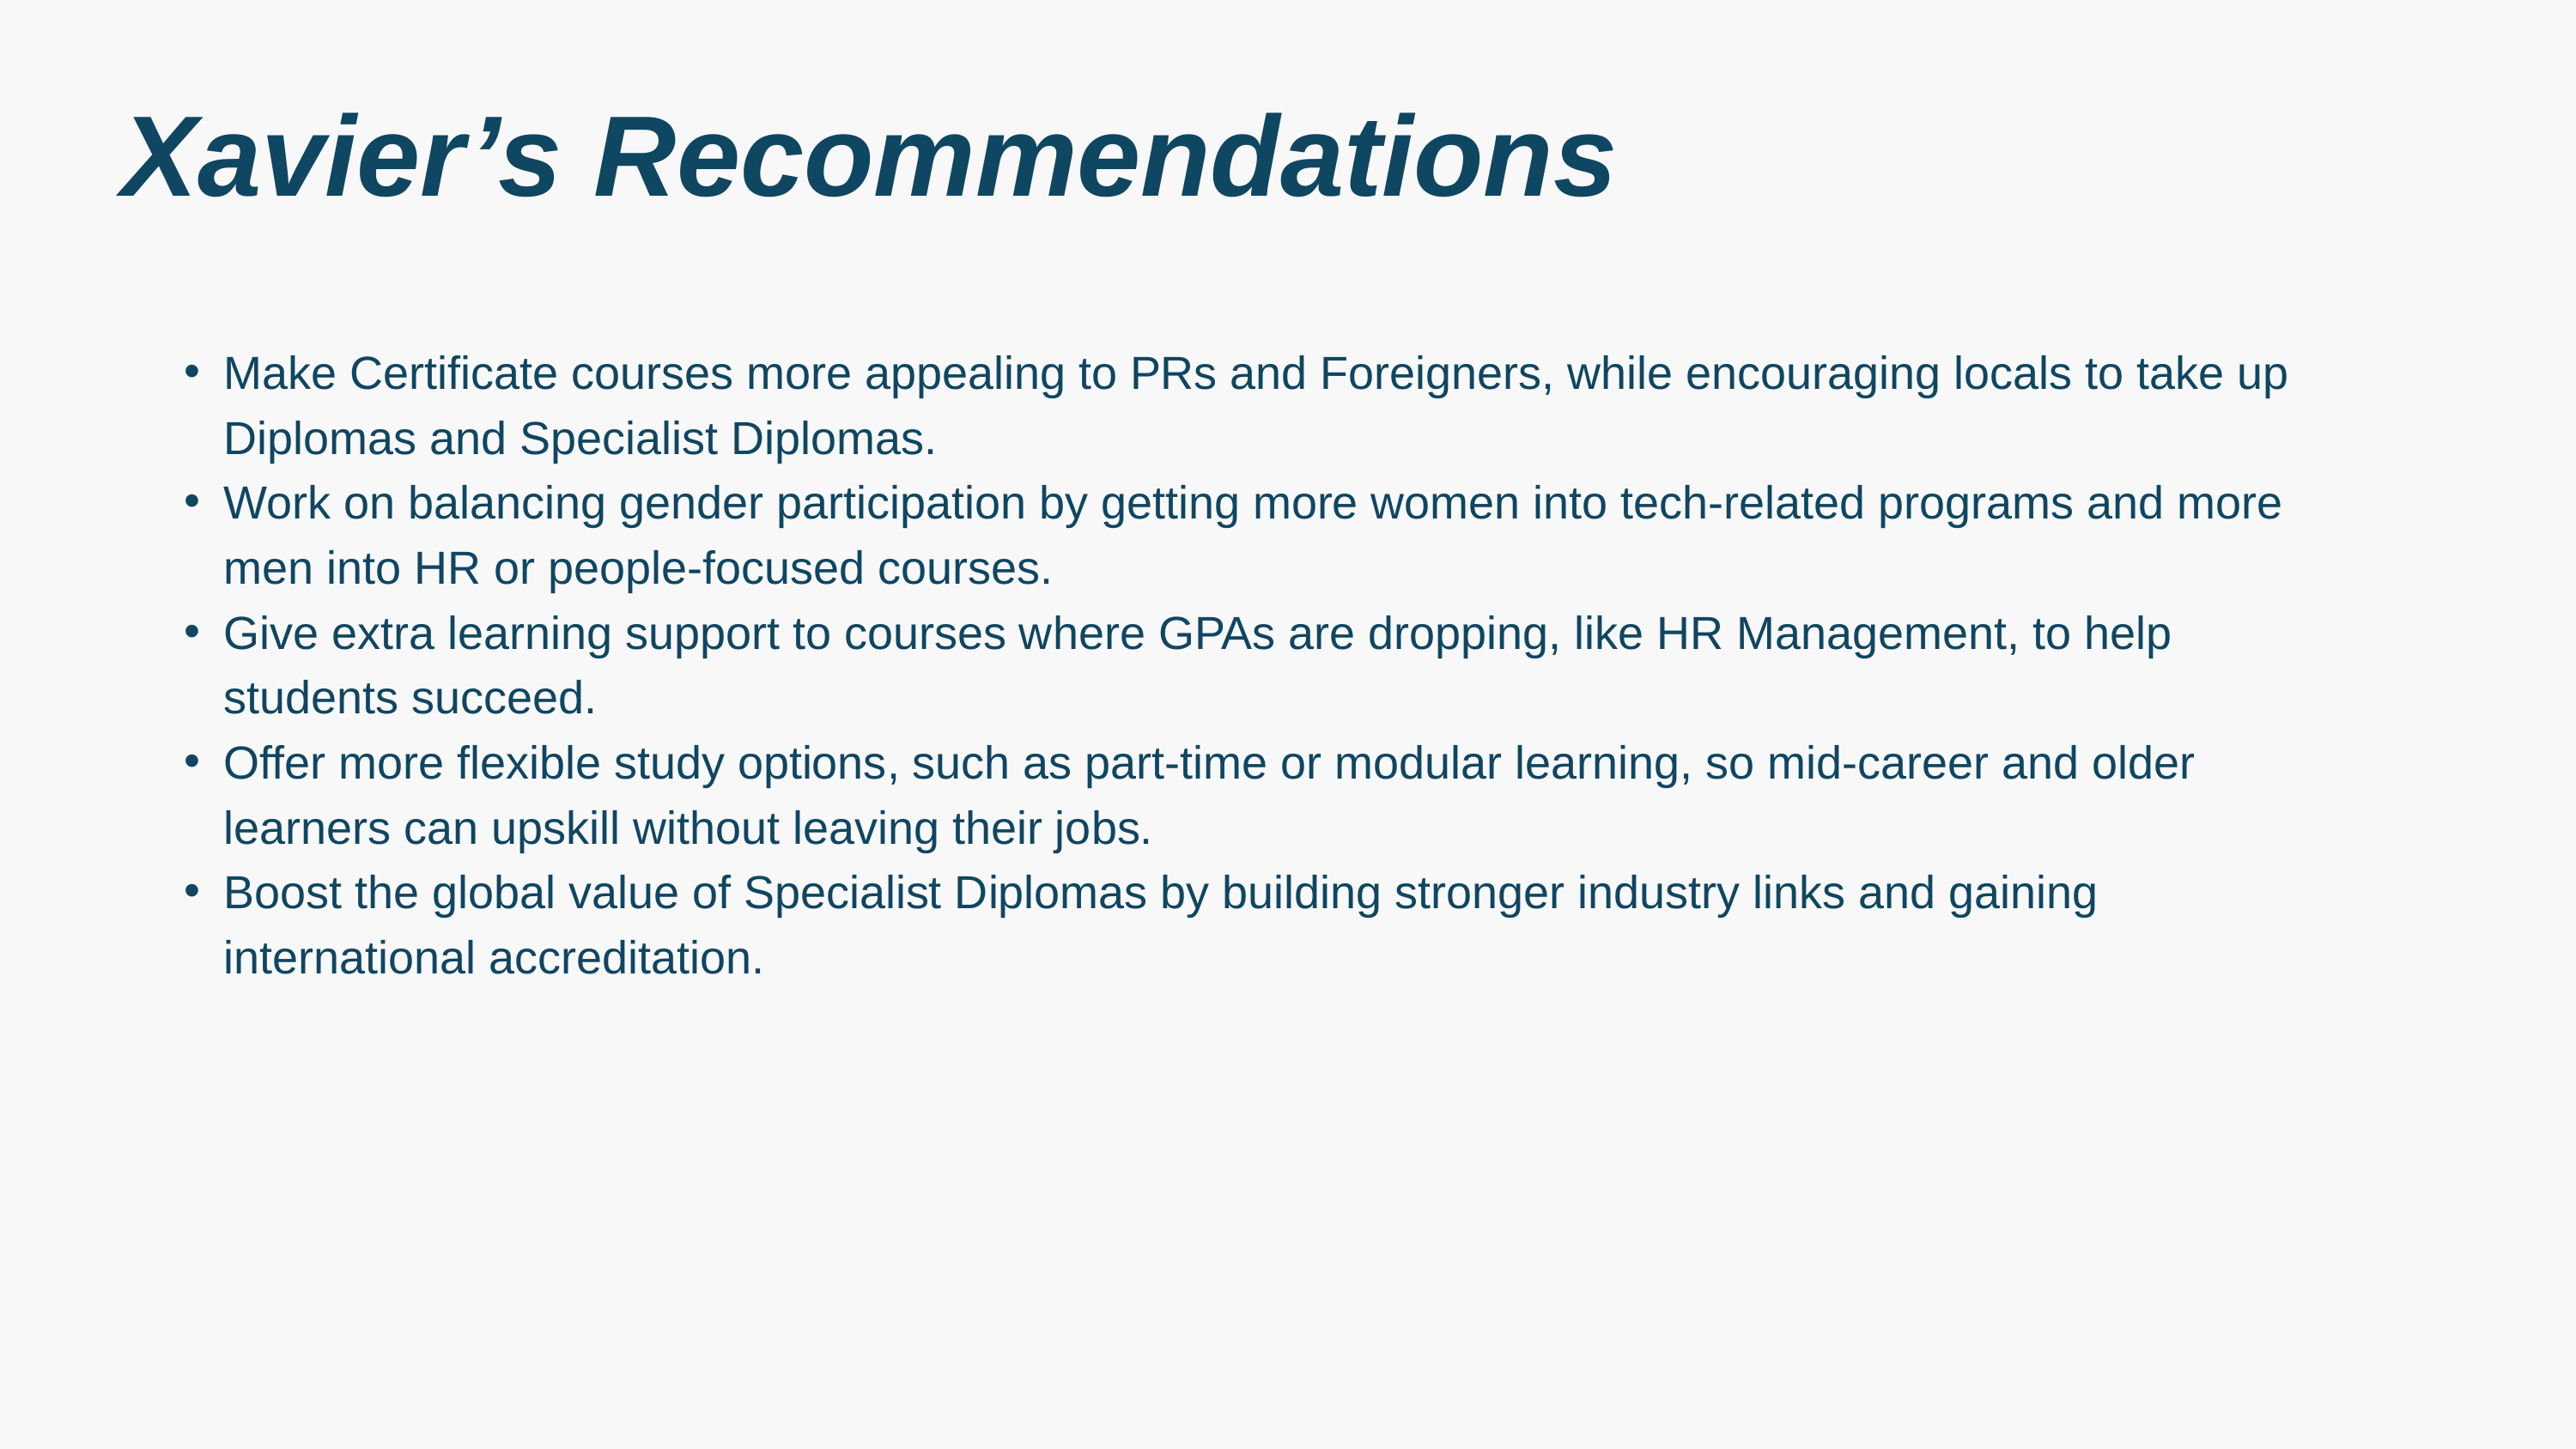

Xavier’s Recommendations

Make Certificate courses more appealing to PRs and Foreigners, while encouraging locals to take up Diplomas and Specialist Diplomas.
Work on balancing gender participation by getting more women into tech-related programs and more men into HR or people-focused courses.
Give extra learning support to courses where GPAs are dropping, like HR Management, to help students succeed.
Offer more flexible study options, such as part-time or modular learning, so mid-career and older learners can upskill without leaving their jobs.
Boost the global value of Specialist Diplomas by building stronger industry links and gaining international accreditation.